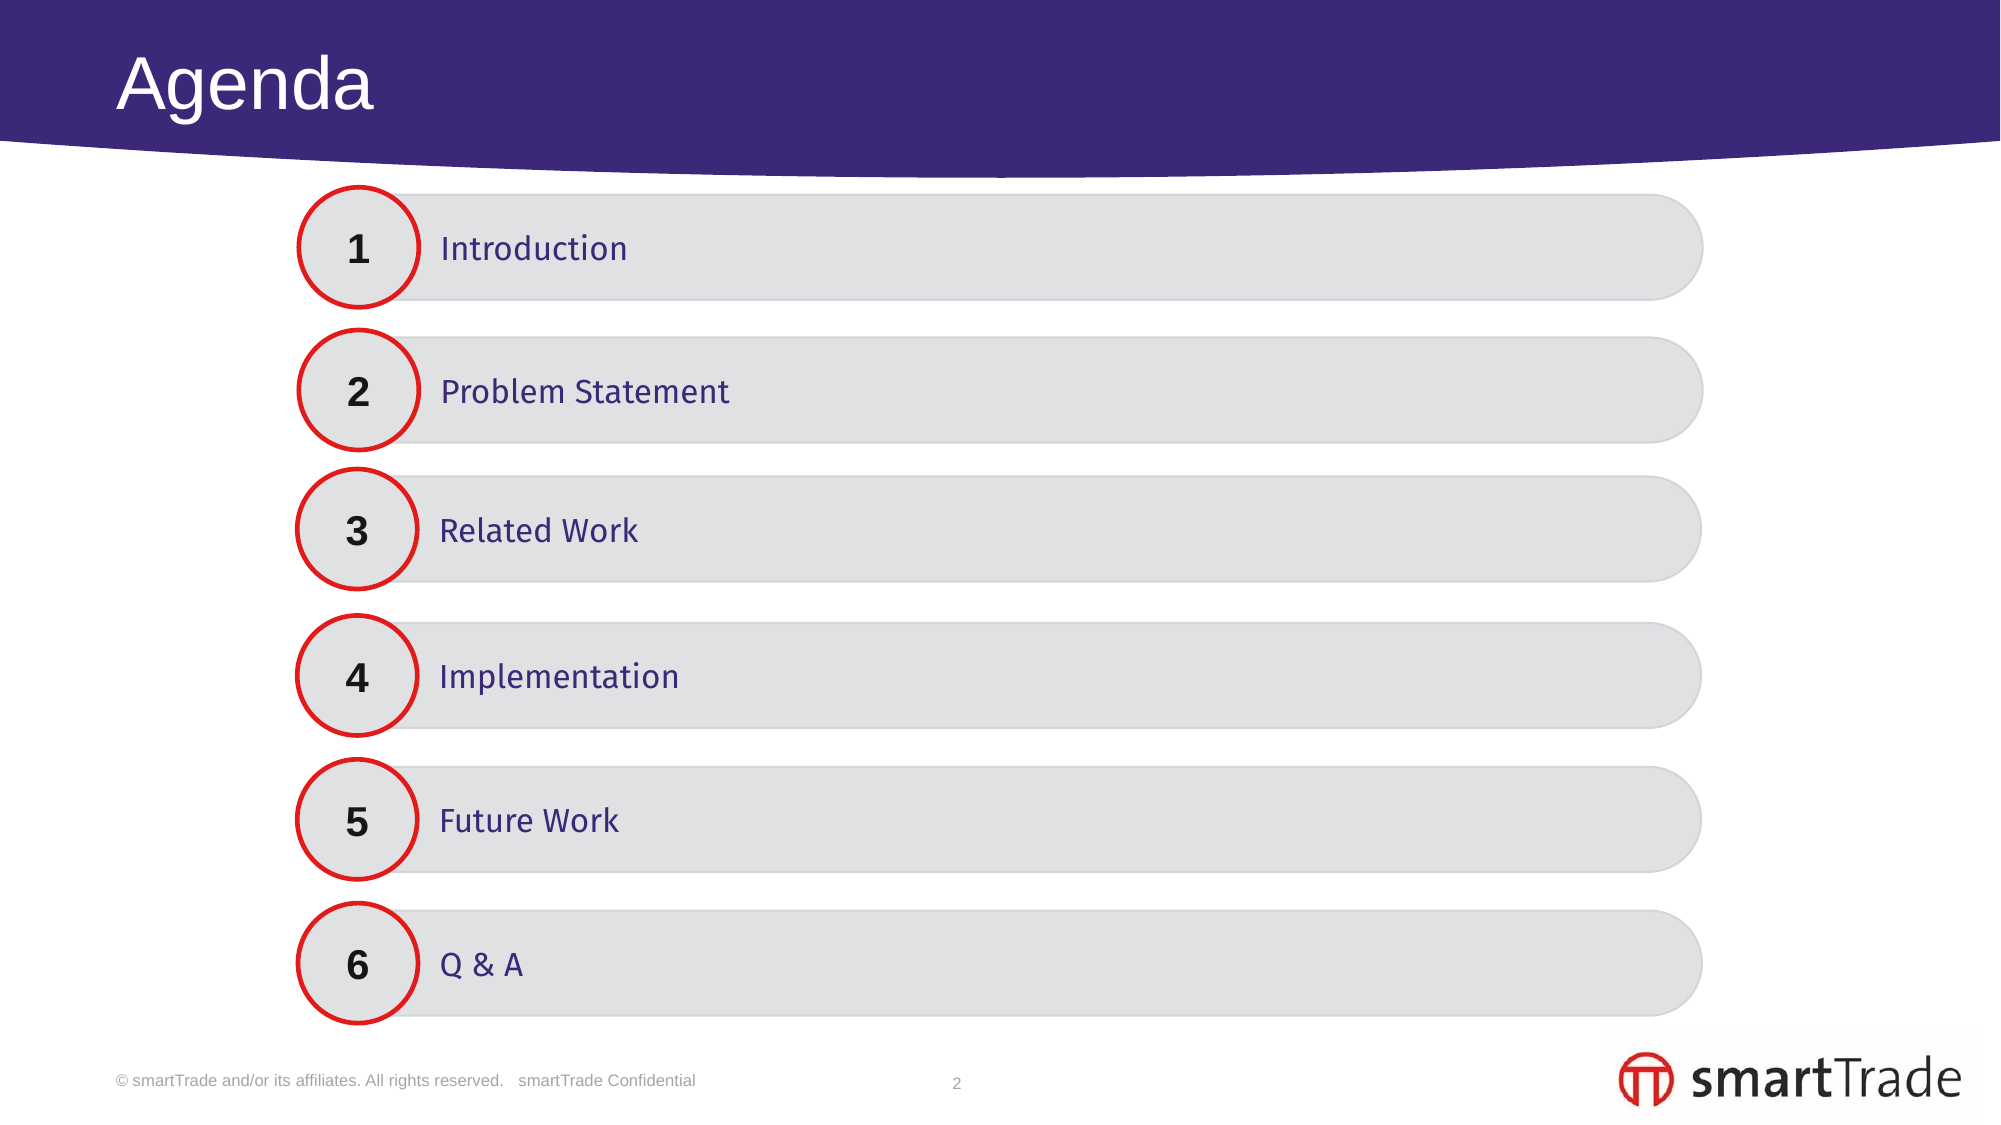

# Agenda
1
Introduction
2
Problem Statement
3
Related Work
4
Implementation
5
Future Work
6
Q & A